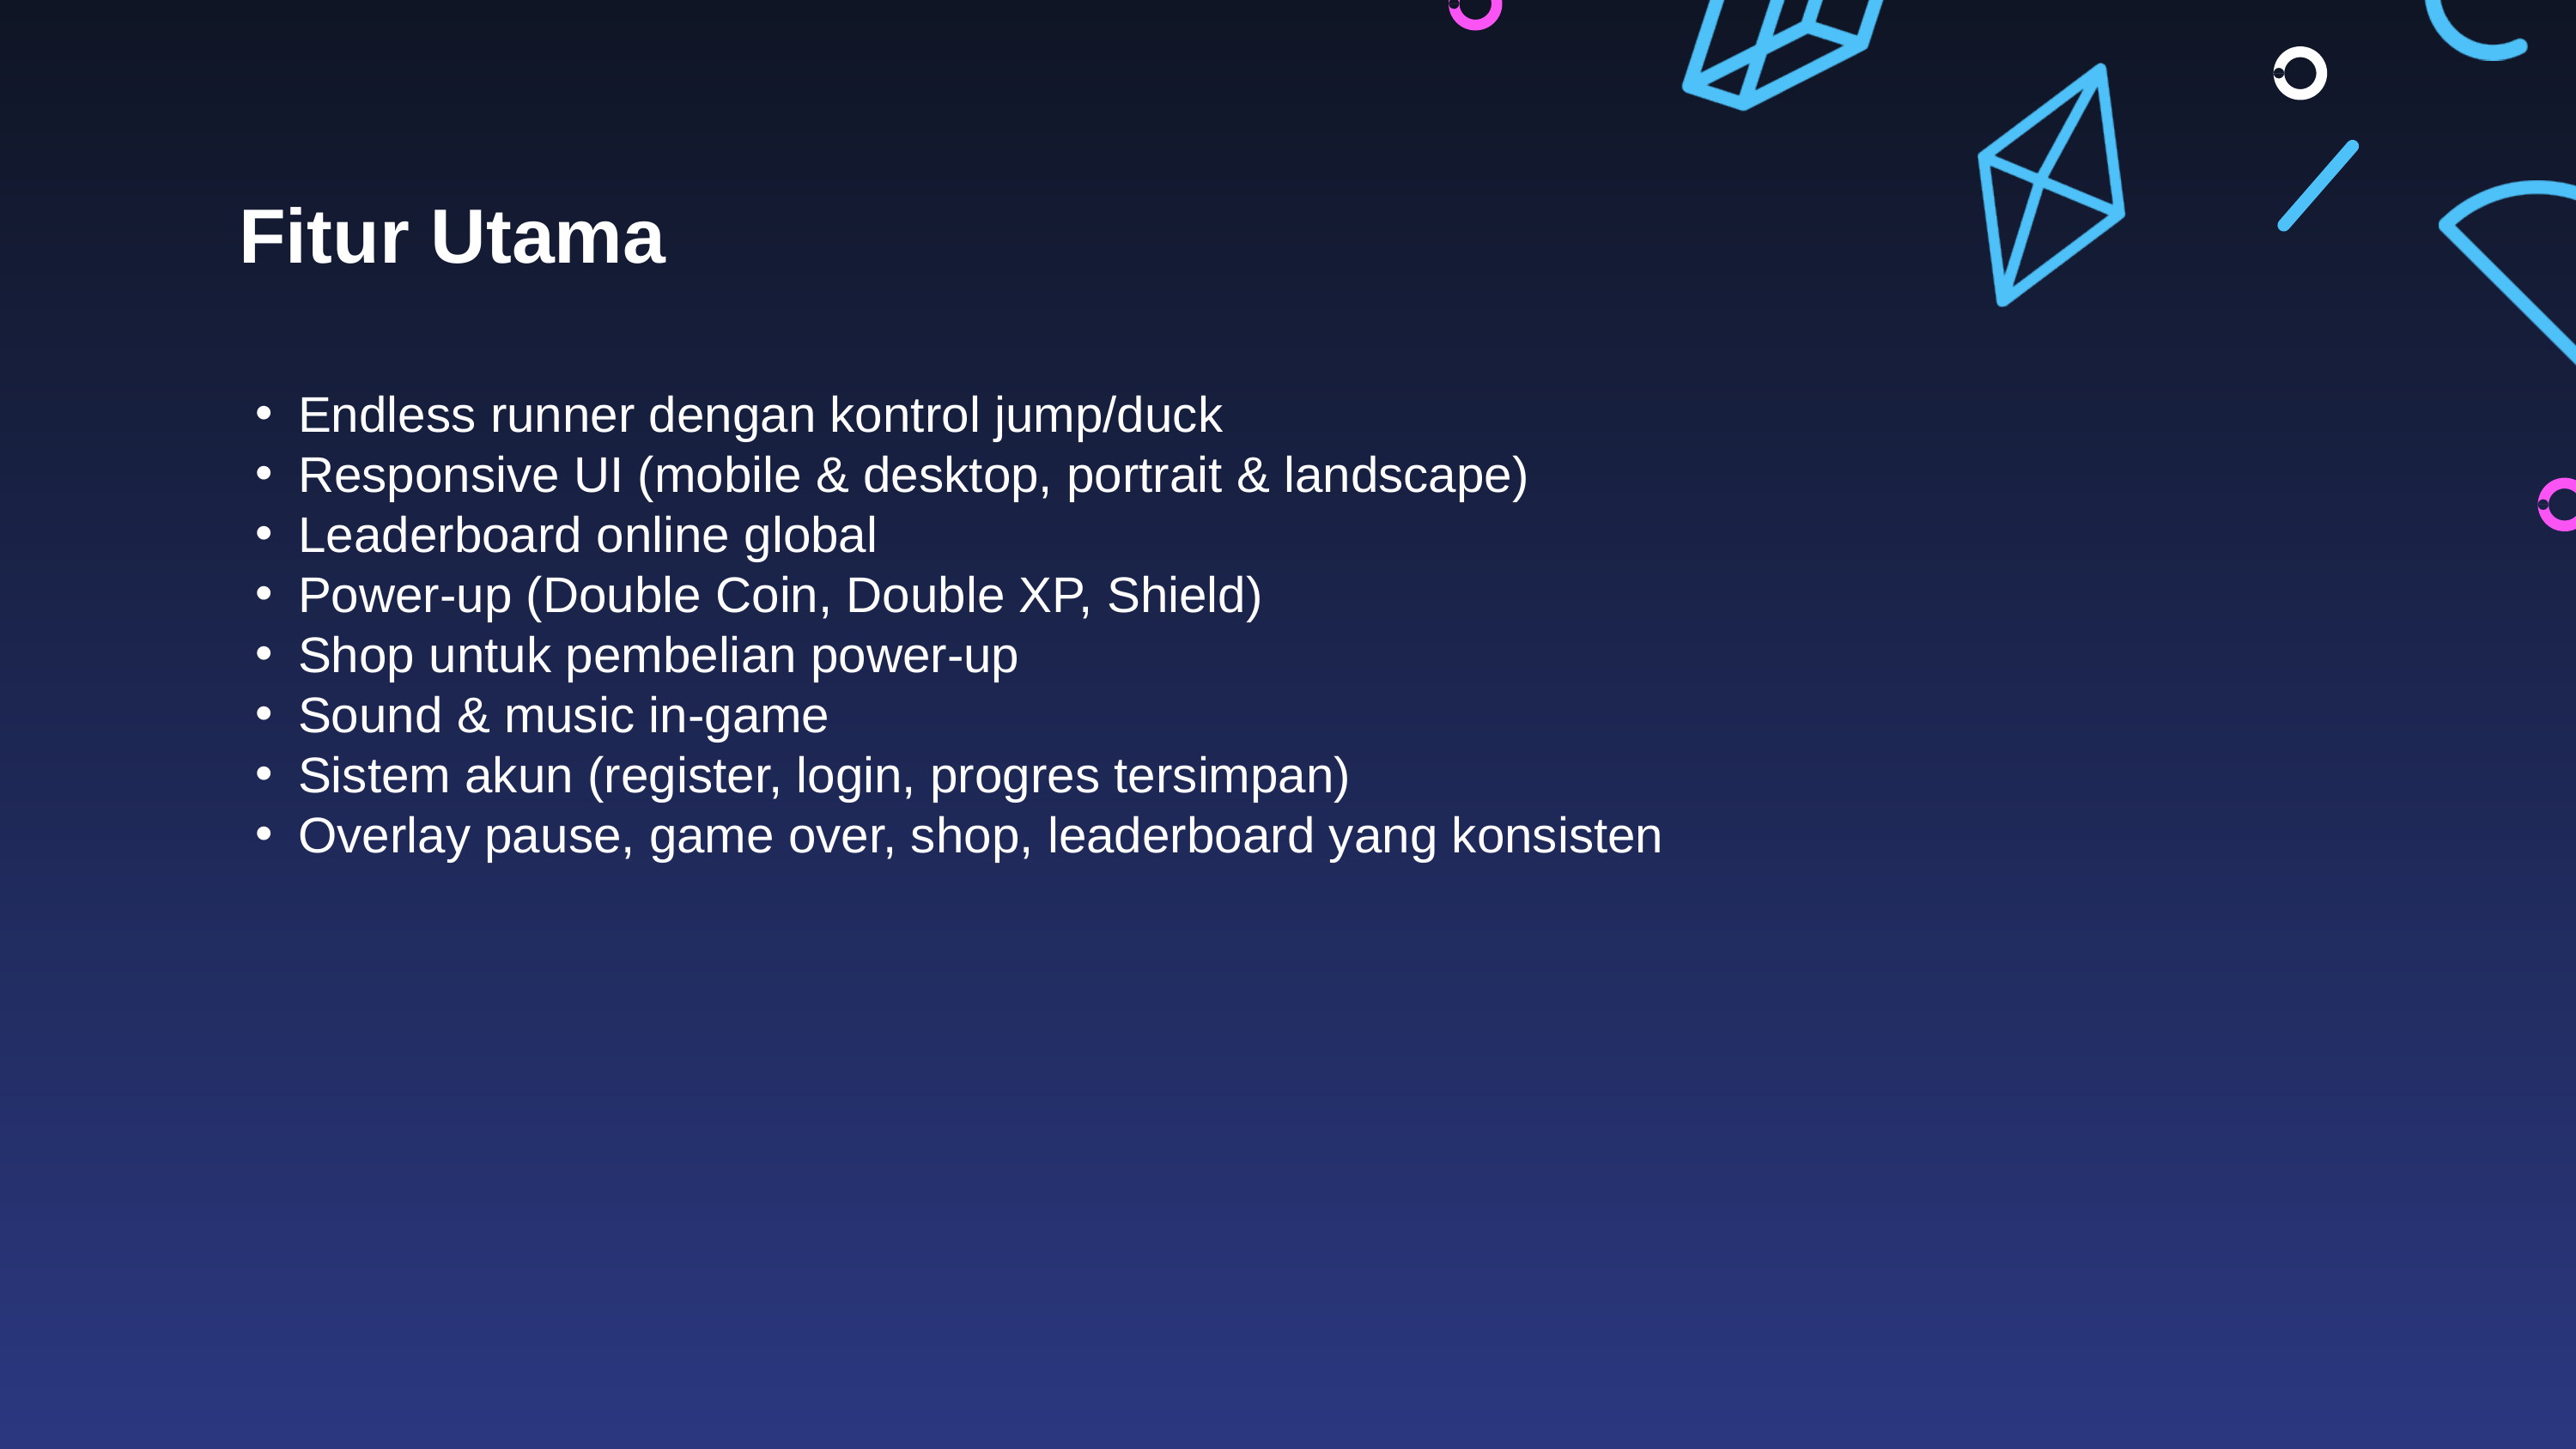

Fitur Utama
Endless runner dengan kontrol jump/duck
Responsive UI (mobile & desktop, portrait & landscape)
Leaderboard online global
Power-up (Double Coin, Double XP, Shield)
Shop untuk pembelian power-up
Sound & music in-game
Sistem akun (register, login, progres tersimpan)
Overlay pause, game over, shop, leaderboard yang konsisten